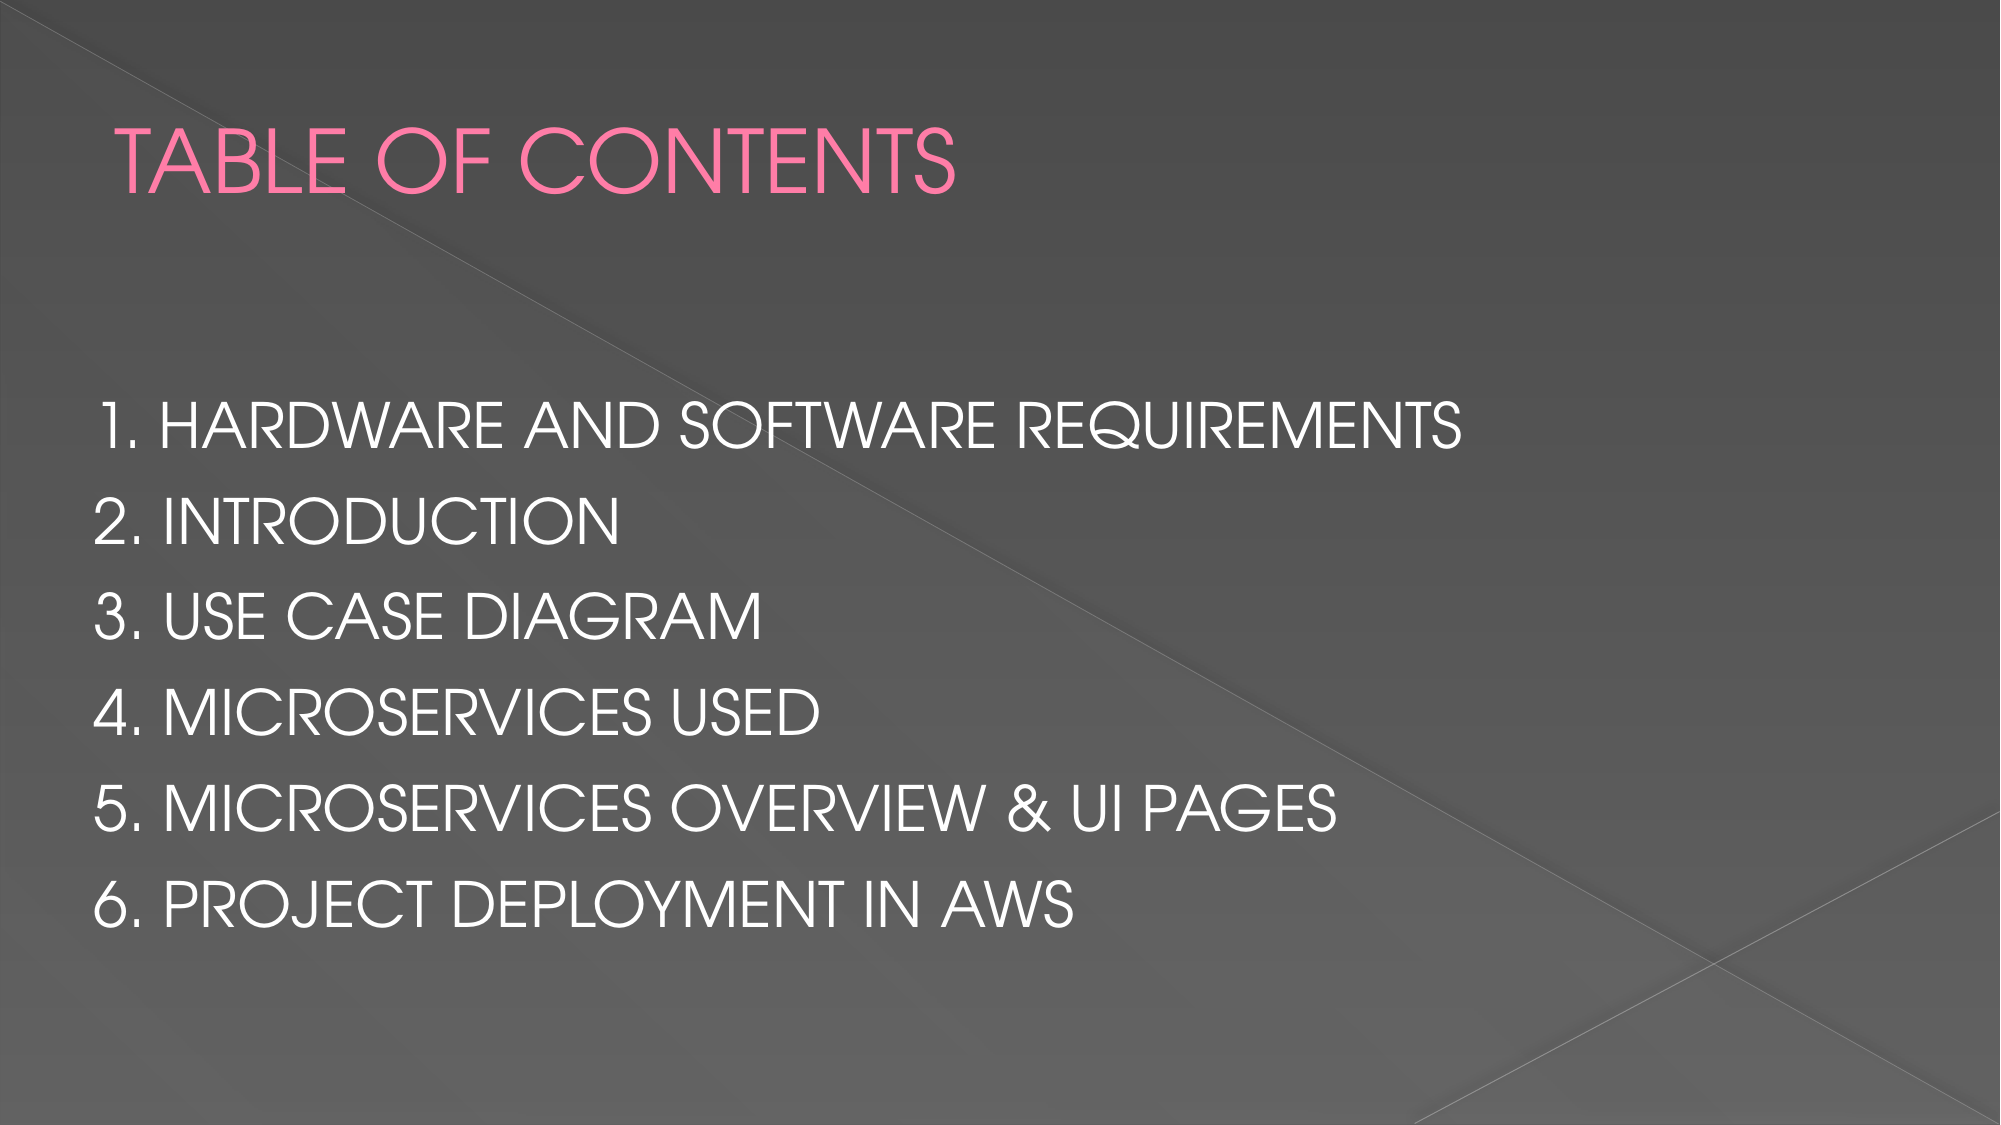

# TABLE OF CONTENTS
1. HARDWARE AND SOFTWARE REQUIREMENTS
2. INTRODUCTION
3. USE CASE DIAGRAM
4. MICROSERVICES USED
5. MICROSERVICES OVERVIEW & UI PAGES
6. PROJECT DEPLOYMENT IN AWS